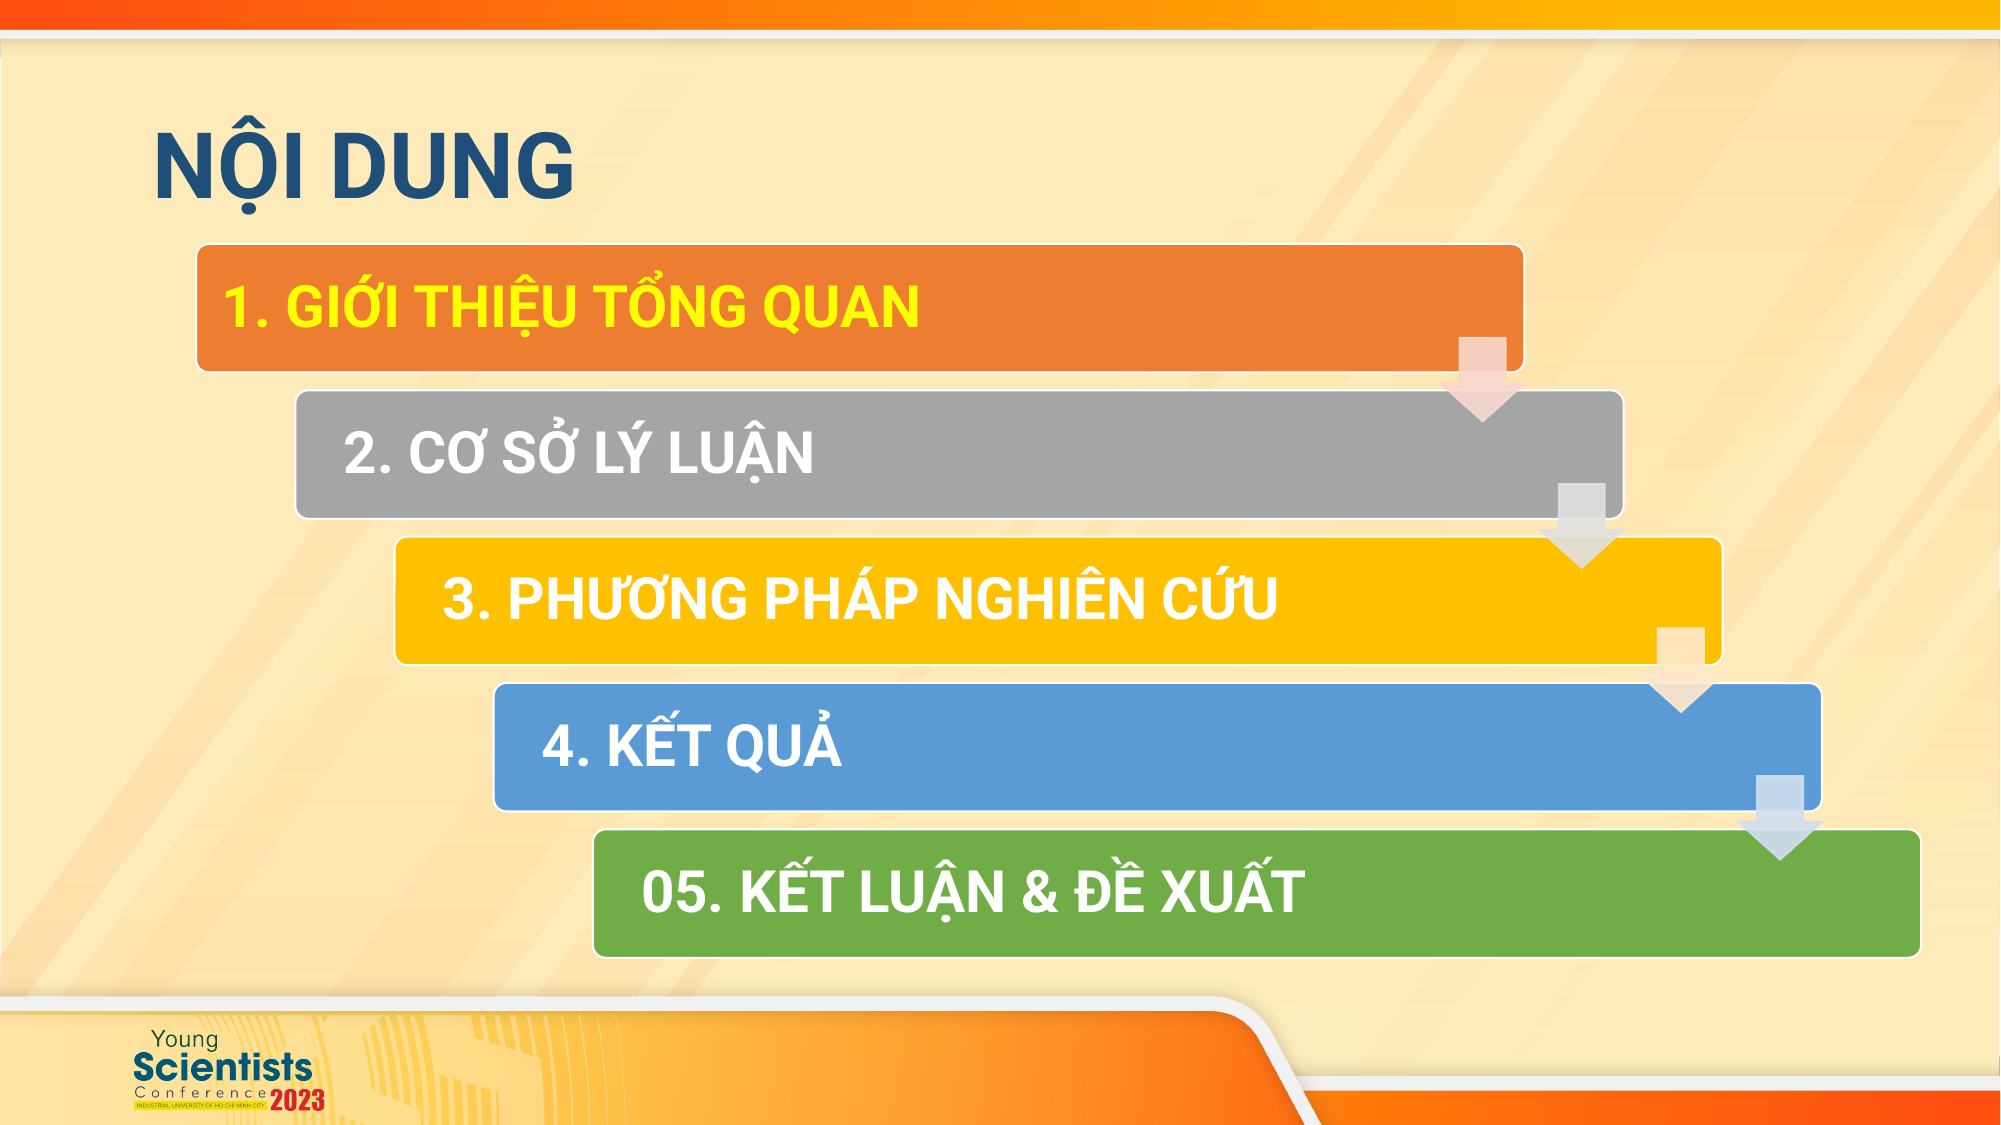

# NỘI DUNG
1. GIỚI THIỆU TỔNG QUAN
2. CƠ SỞ LÝ LUẬN
3. PHƯƠNG PHÁP NGHIÊN CỨU
4. KẾT QUẢ
05. KẾT LUẬN & ĐỀ XUẤT